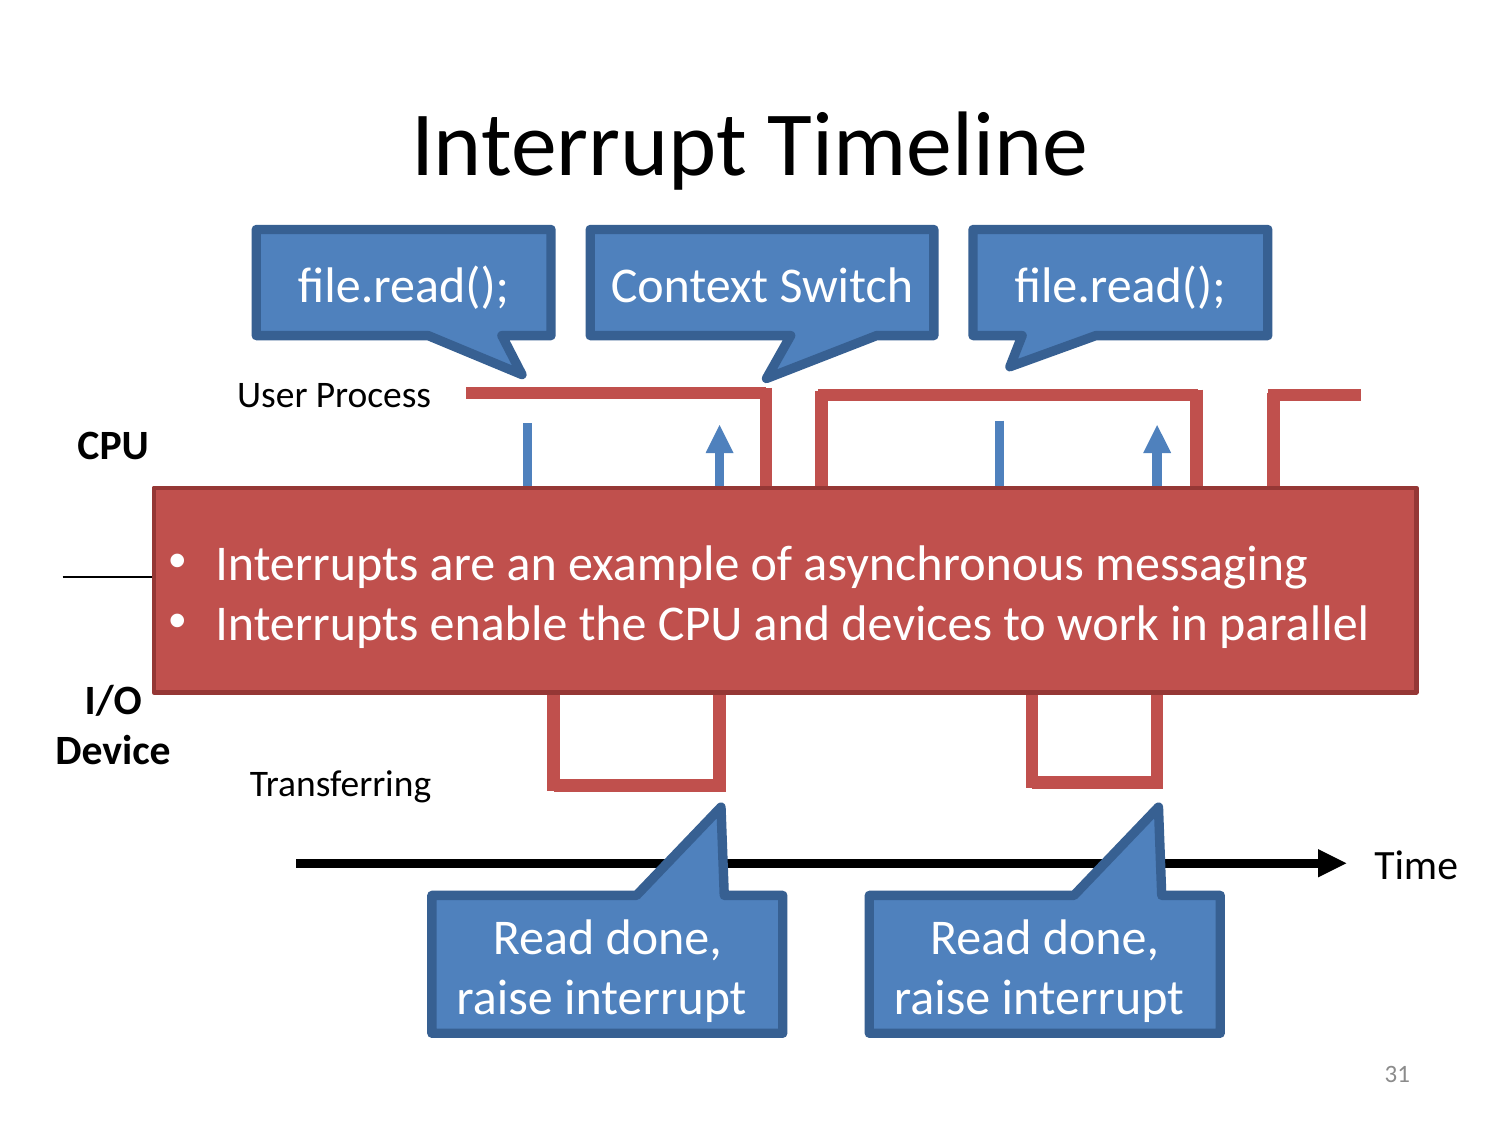

# Interrupt Timeline
file.read();
Context Switch
file.read();
User Process
CPU
Interrupts are an example of asynchronous messaging
Interrupts enable the CPU and devices to work in parallel
Interrupt Handler
Idle
I/O Device
Transferring
Time
Read done, raise interrupt
Read done, raise interrupt
31